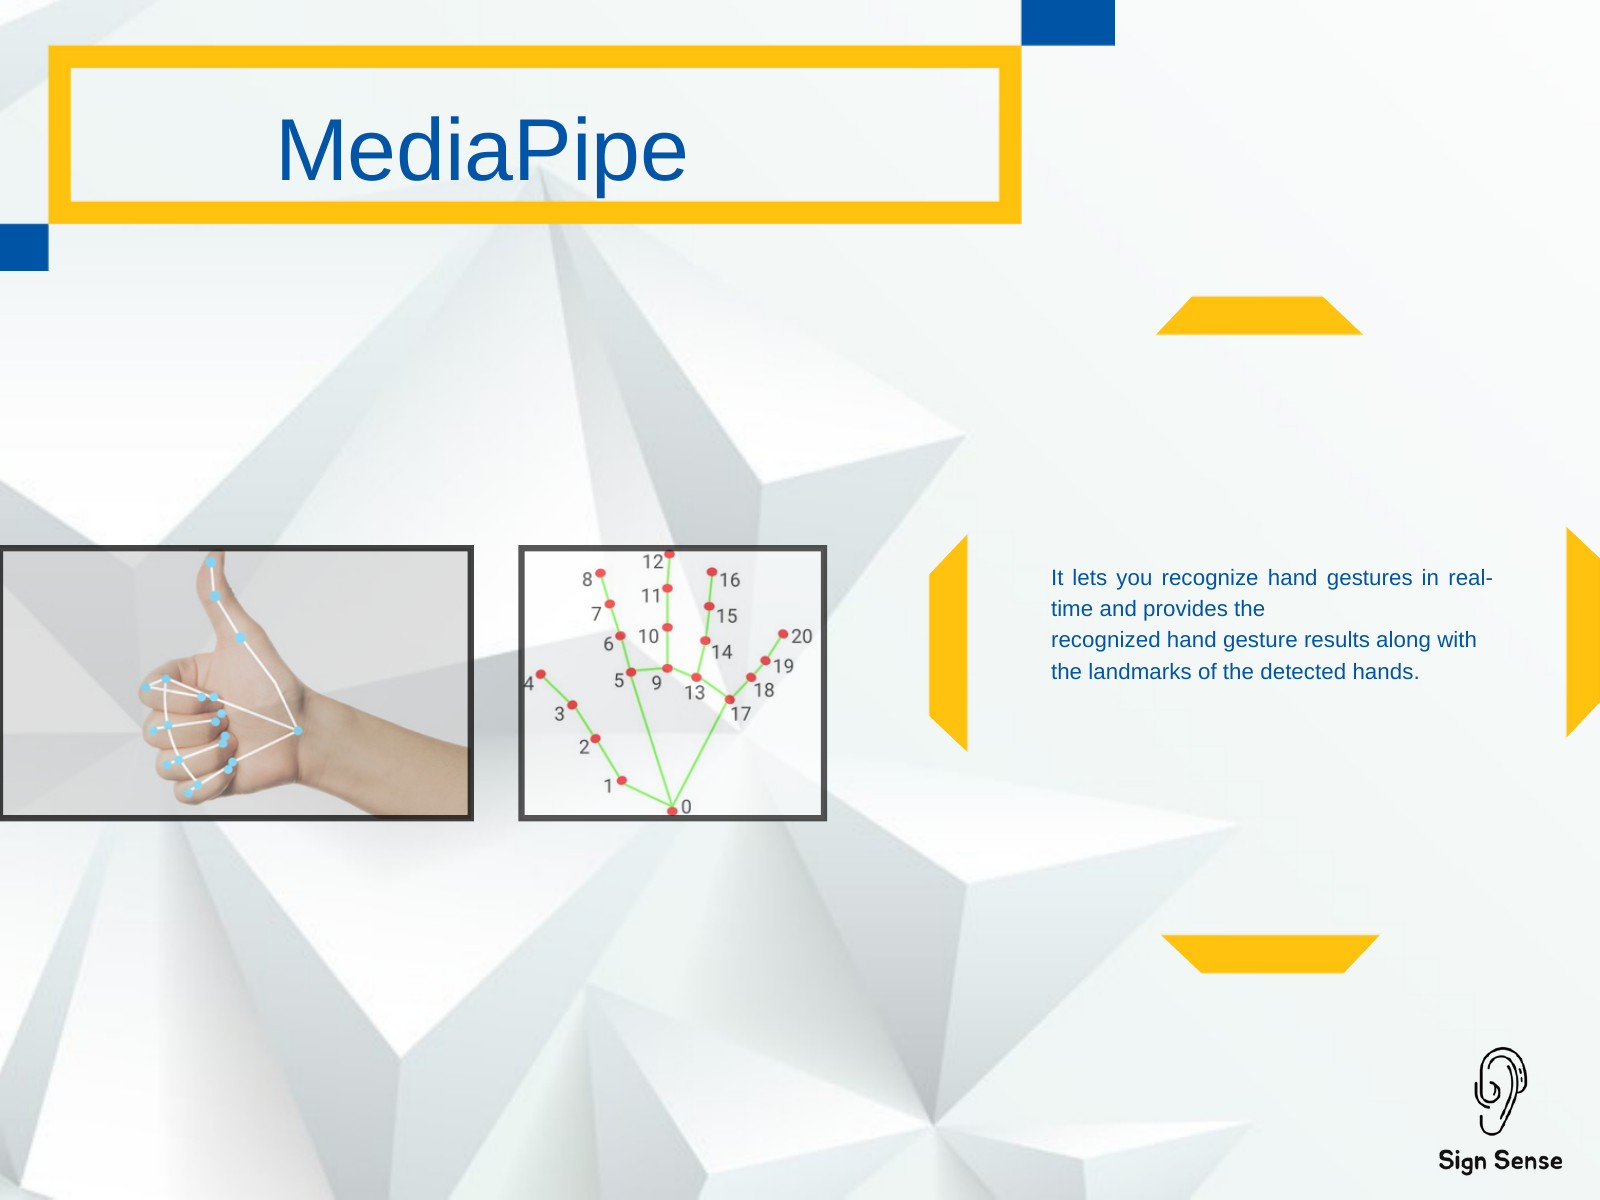

MediaPipe

It lets you recognize hand gestures in real-time and provides the
recognized hand gesture results along with the landmarks of the detected hands.